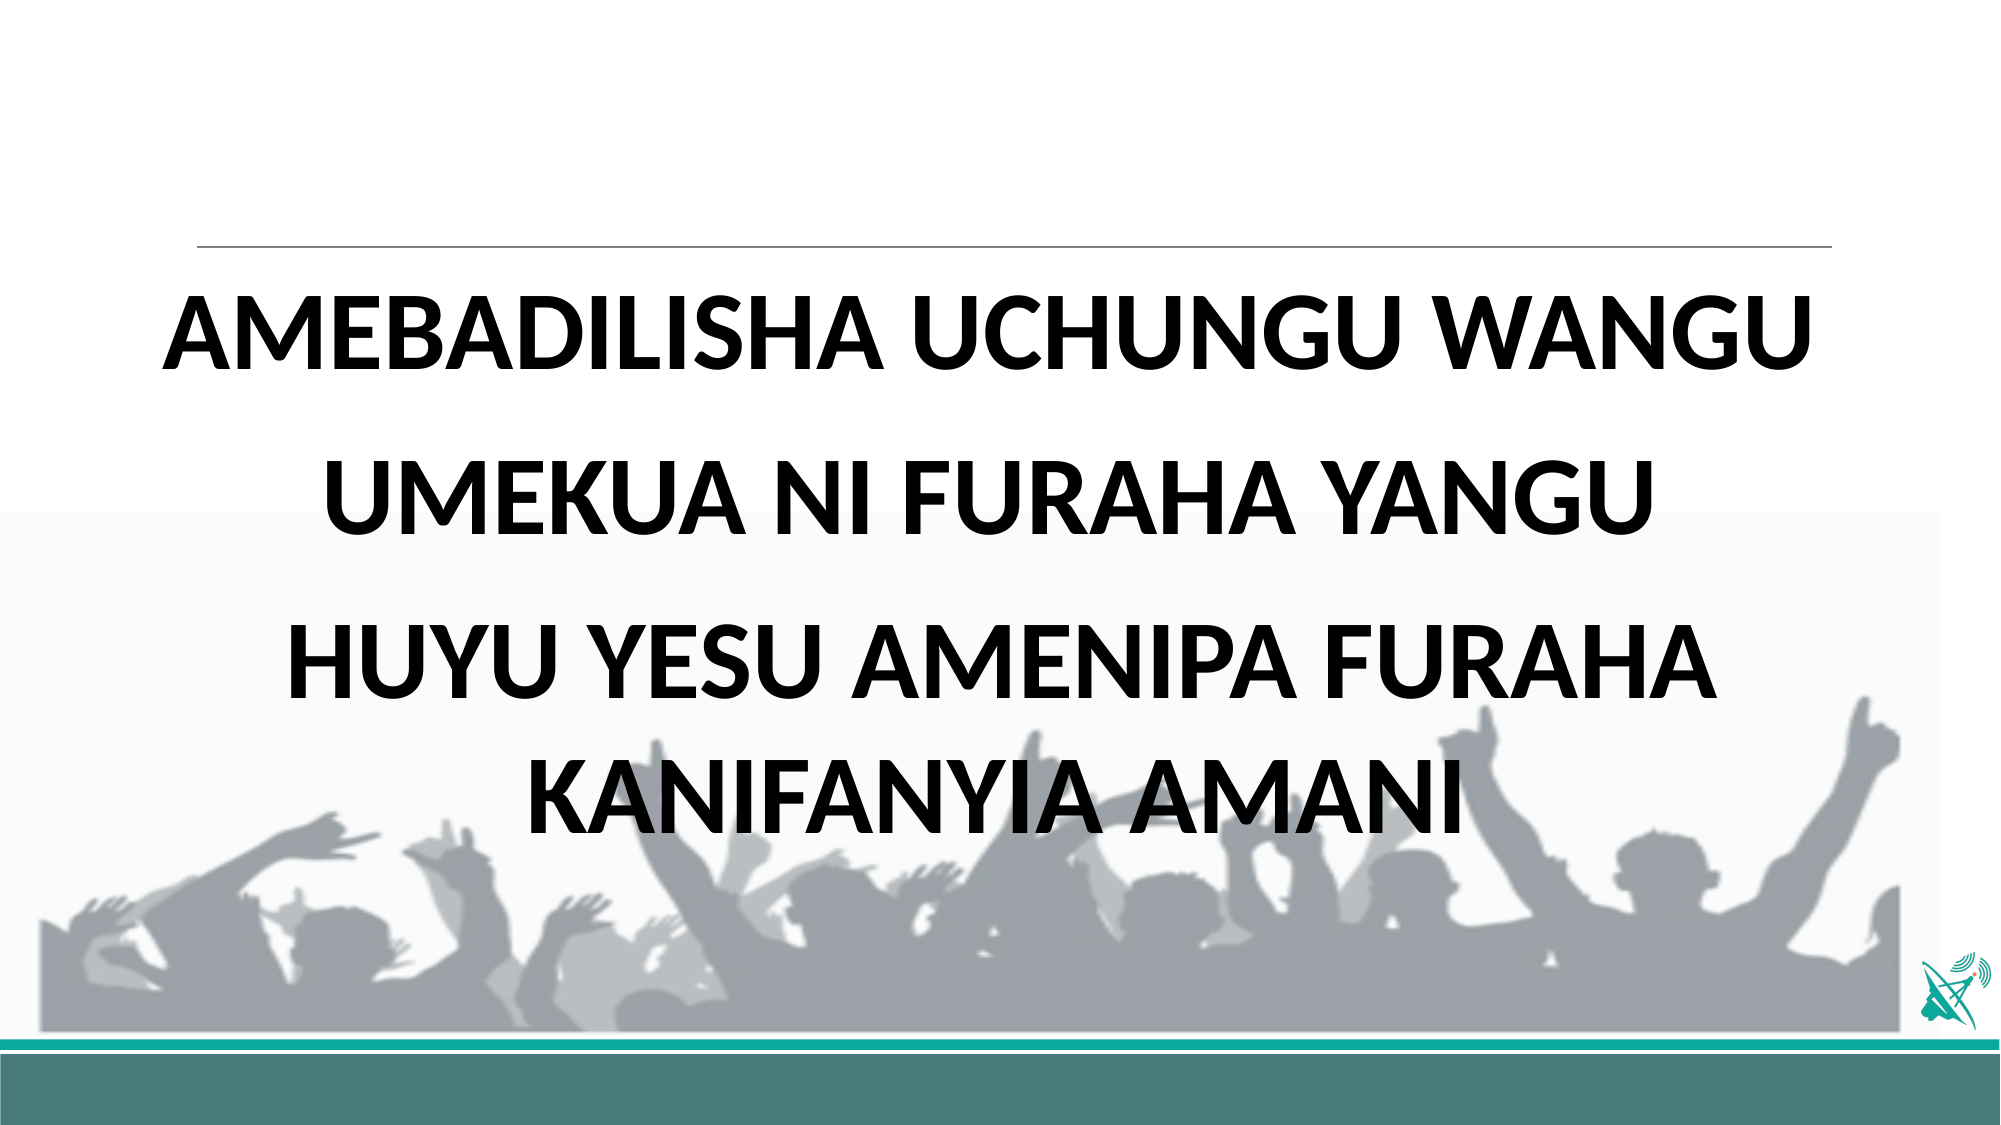

AMEBADILISHA UCHUNGU WANGU
UMEKUA NI FURAHA YANGU
HUYU YESU AMENIPA FURAHA KANIFANYIA AMANI